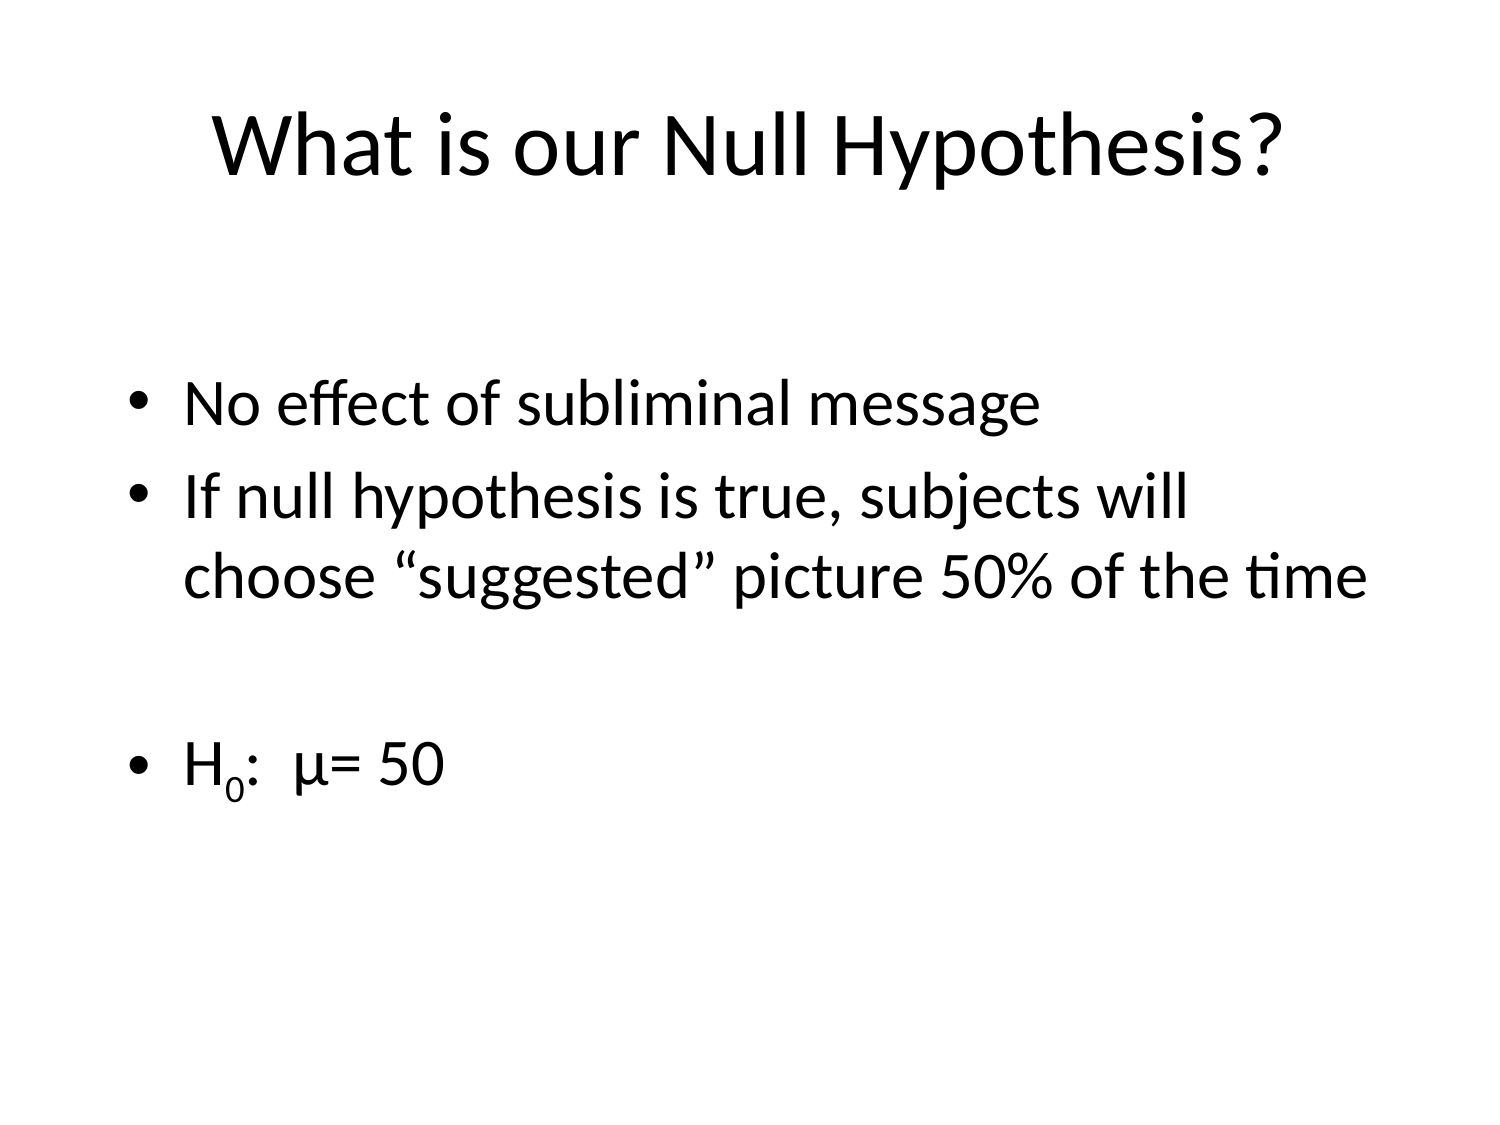

# What is our Null Hypothesis?
No effect of subliminal message
If null hypothesis is true, subjects will choose “suggested” picture 50% of the time

H0:  μ= 50